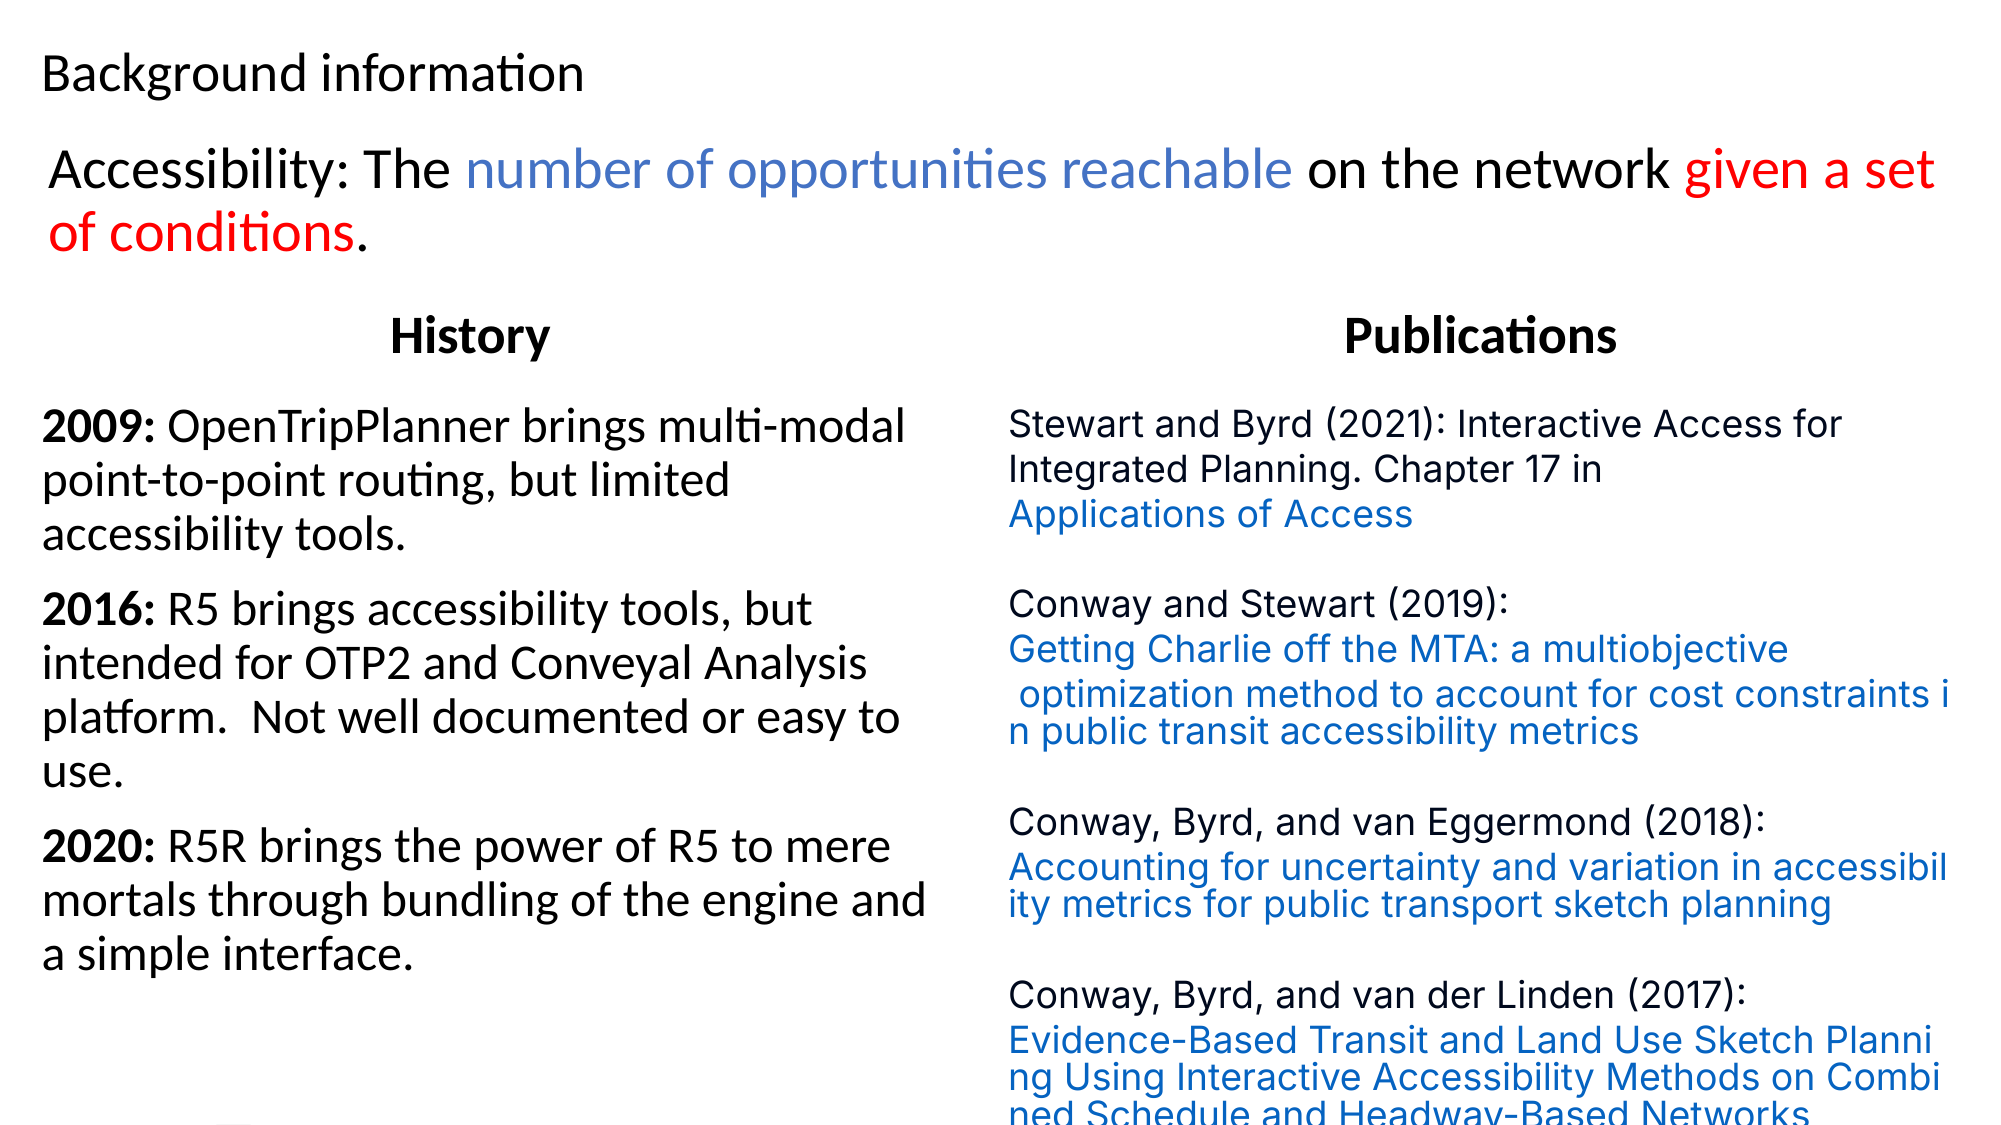

# Background information
Accessibility: The number of opportunities reachable on the network given a set of conditions.
History
Publications
2009: OpenTripPlanner brings multi-modal point-to-point routing, but limited accessibility tools.
2016: R5 brings accessibility tools, but intended for OTP2 and Conveyal Analysis platform.  Not well documented or easy to use.
2020: R5R brings the power of R5 to mere mortals through bundling of the engine and a simple interface.
Stewart and Byrd (2021): Interactive Access for Integrated Planning. Chapter 17 in Applications of Access

Conway and Stewart (2019): Getting Charlie off the MTA: a multiobjective optimization method to account for cost constraints in public transit accessibility metrics

Conway, Byrd, and van Eggermond (2018): Accounting for uncertainty and variation in accessibility metrics for public transport sketch planning

Conway, Byrd, and van der Linden (2017): Evidence-Based Transit and Land Use Sketch Planning Using Interactive Accessibility Methods on Combined Schedule and Headway-Based Networks